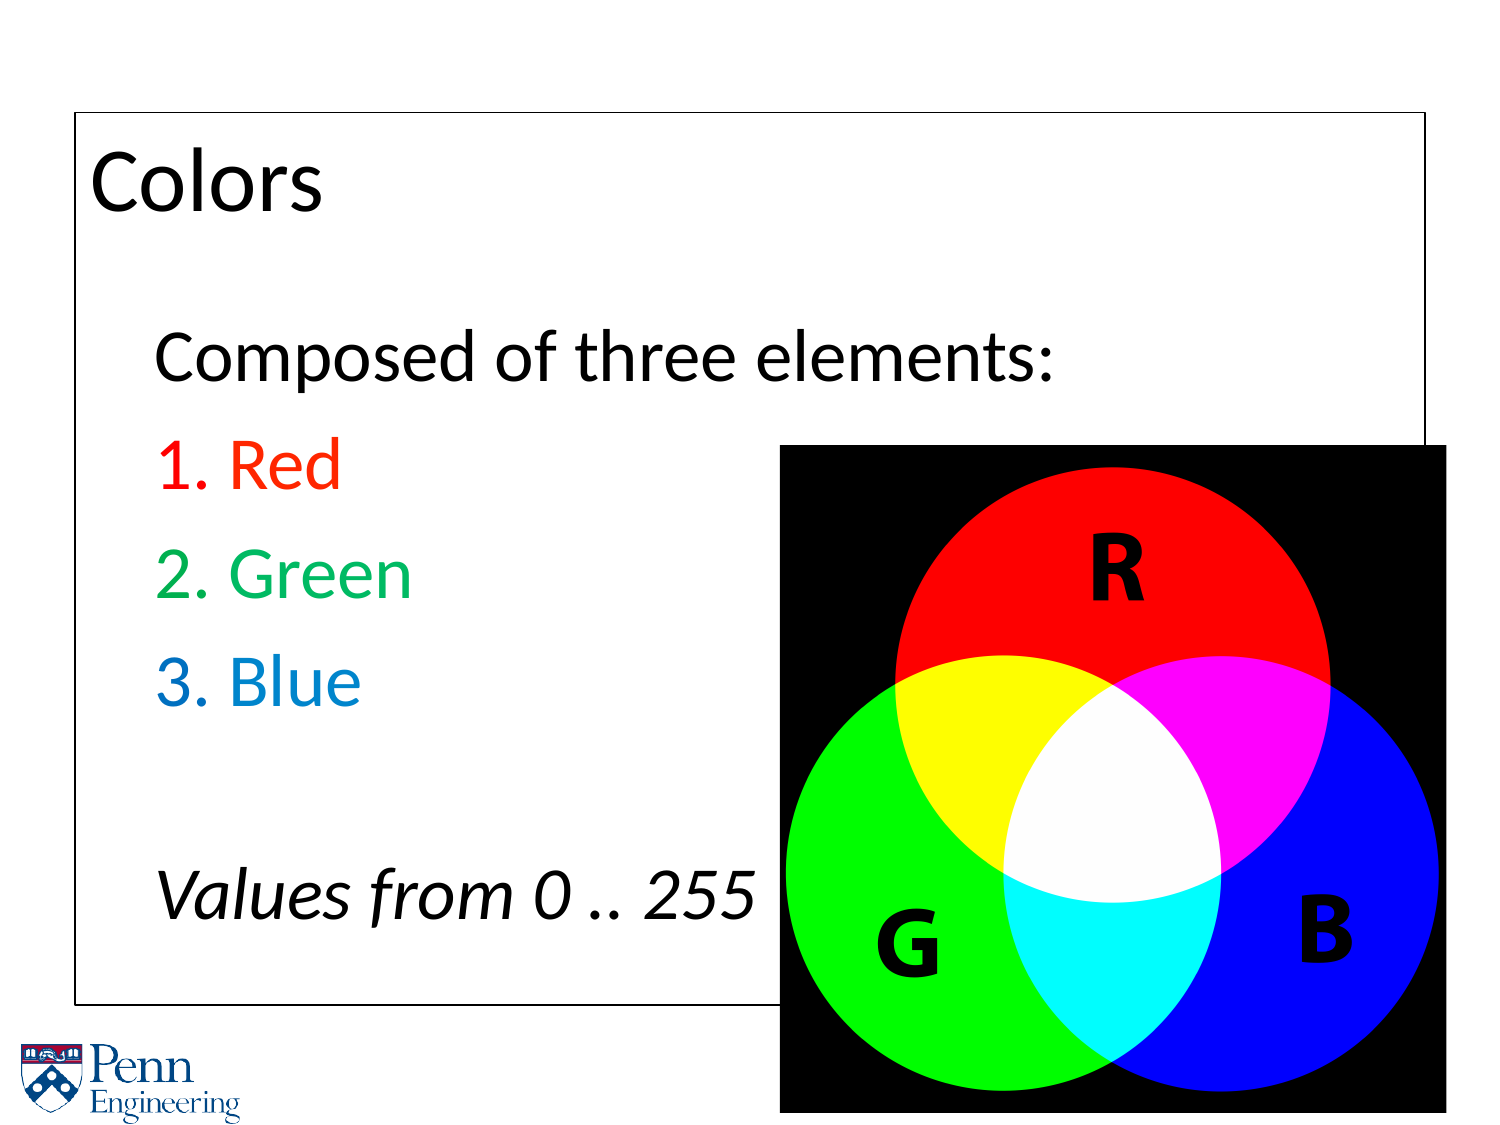

# Colors
Composed of three elements:
Red
Green
Blue

Values from 0 .. 255